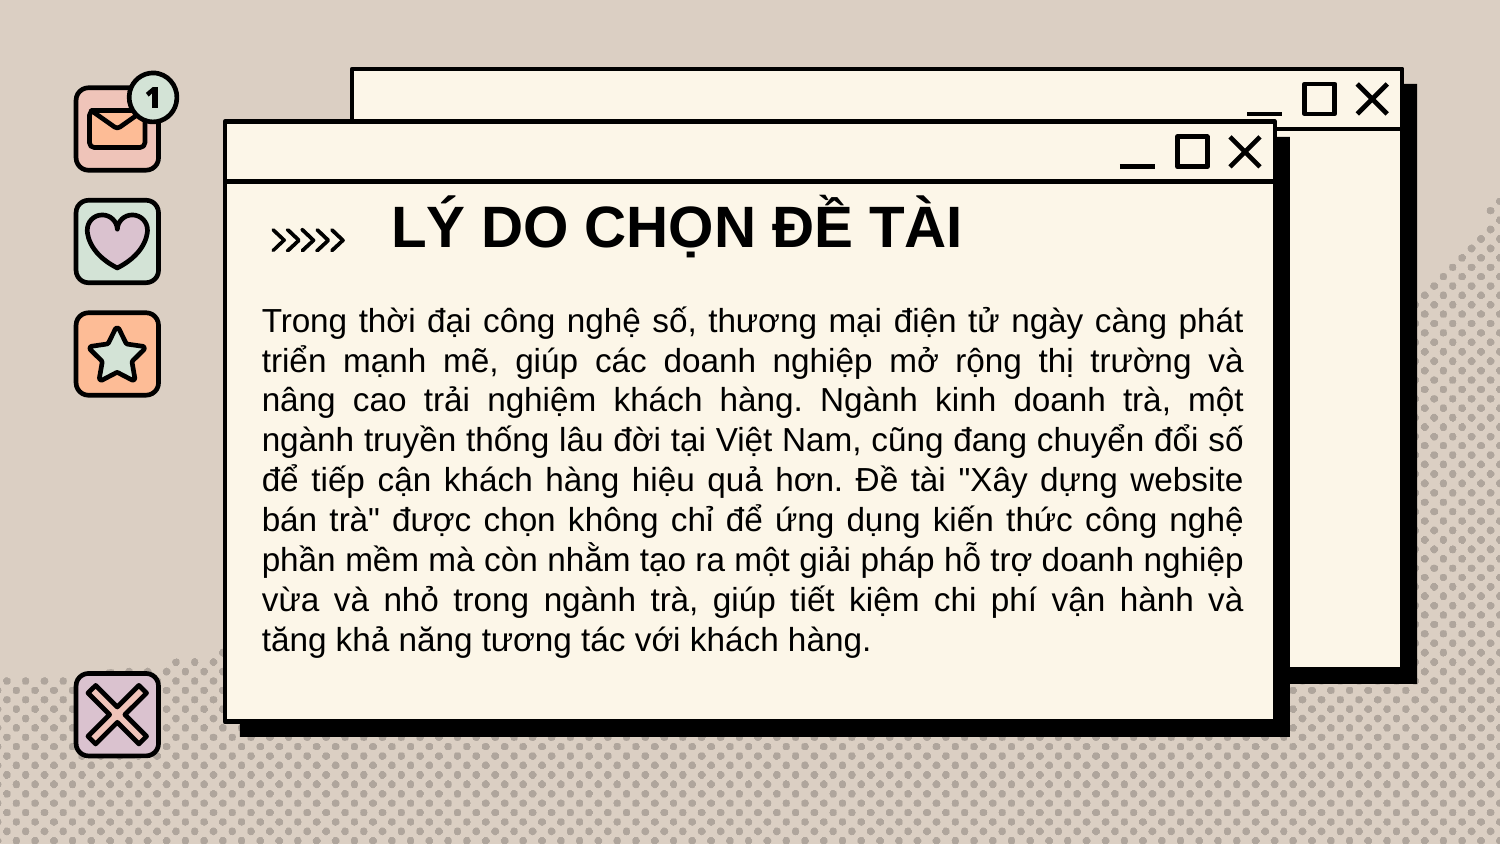

LÝ DO CHỌN ĐỀ TÀI
Trong thời đại công nghệ số, thương mại điện tử ngày càng phát triển mạnh mẽ, giúp các doanh nghiệp mở rộng thị trường và nâng cao trải nghiệm khách hàng. Ngành kinh doanh trà, một ngành truyền thống lâu đời tại Việt Nam, cũng đang chuyển đổi số để tiếp cận khách hàng hiệu quả hơn. Đề tài "Xây dựng website bán trà" được chọn không chỉ để ứng dụng kiến thức công nghệ phần mềm mà còn nhằm tạo ra một giải pháp hỗ trợ doanh nghiệp vừa và nhỏ trong ngành trà, giúp tiết kiệm chi phí vận hành và tăng khả năng tương tác với khách hàng.